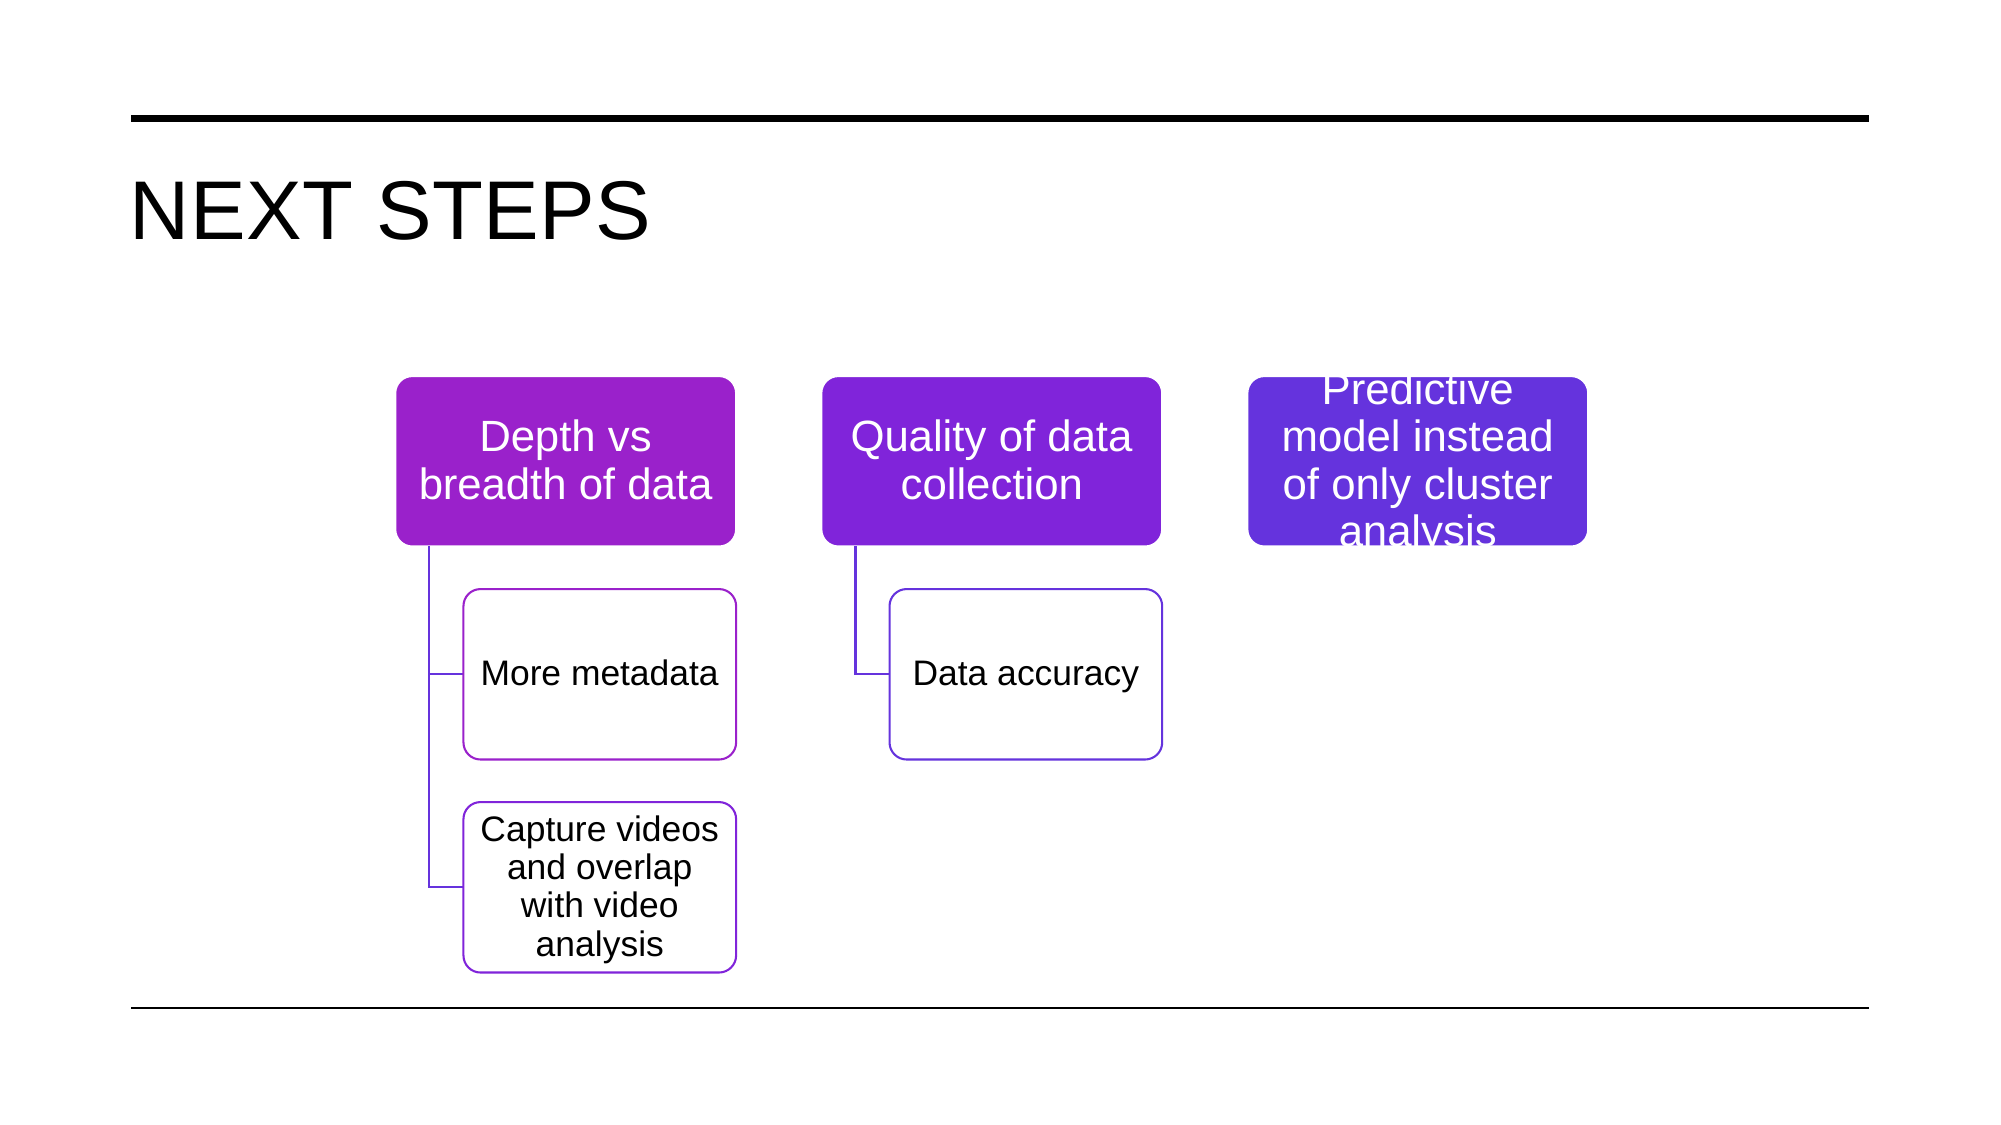

# Next Steps
Depth vs breadth of data
Quality of data collection
Predictive model instead of only cluster analysis

More metadata
Data accuracy
Capture videos and overlap with video analysis